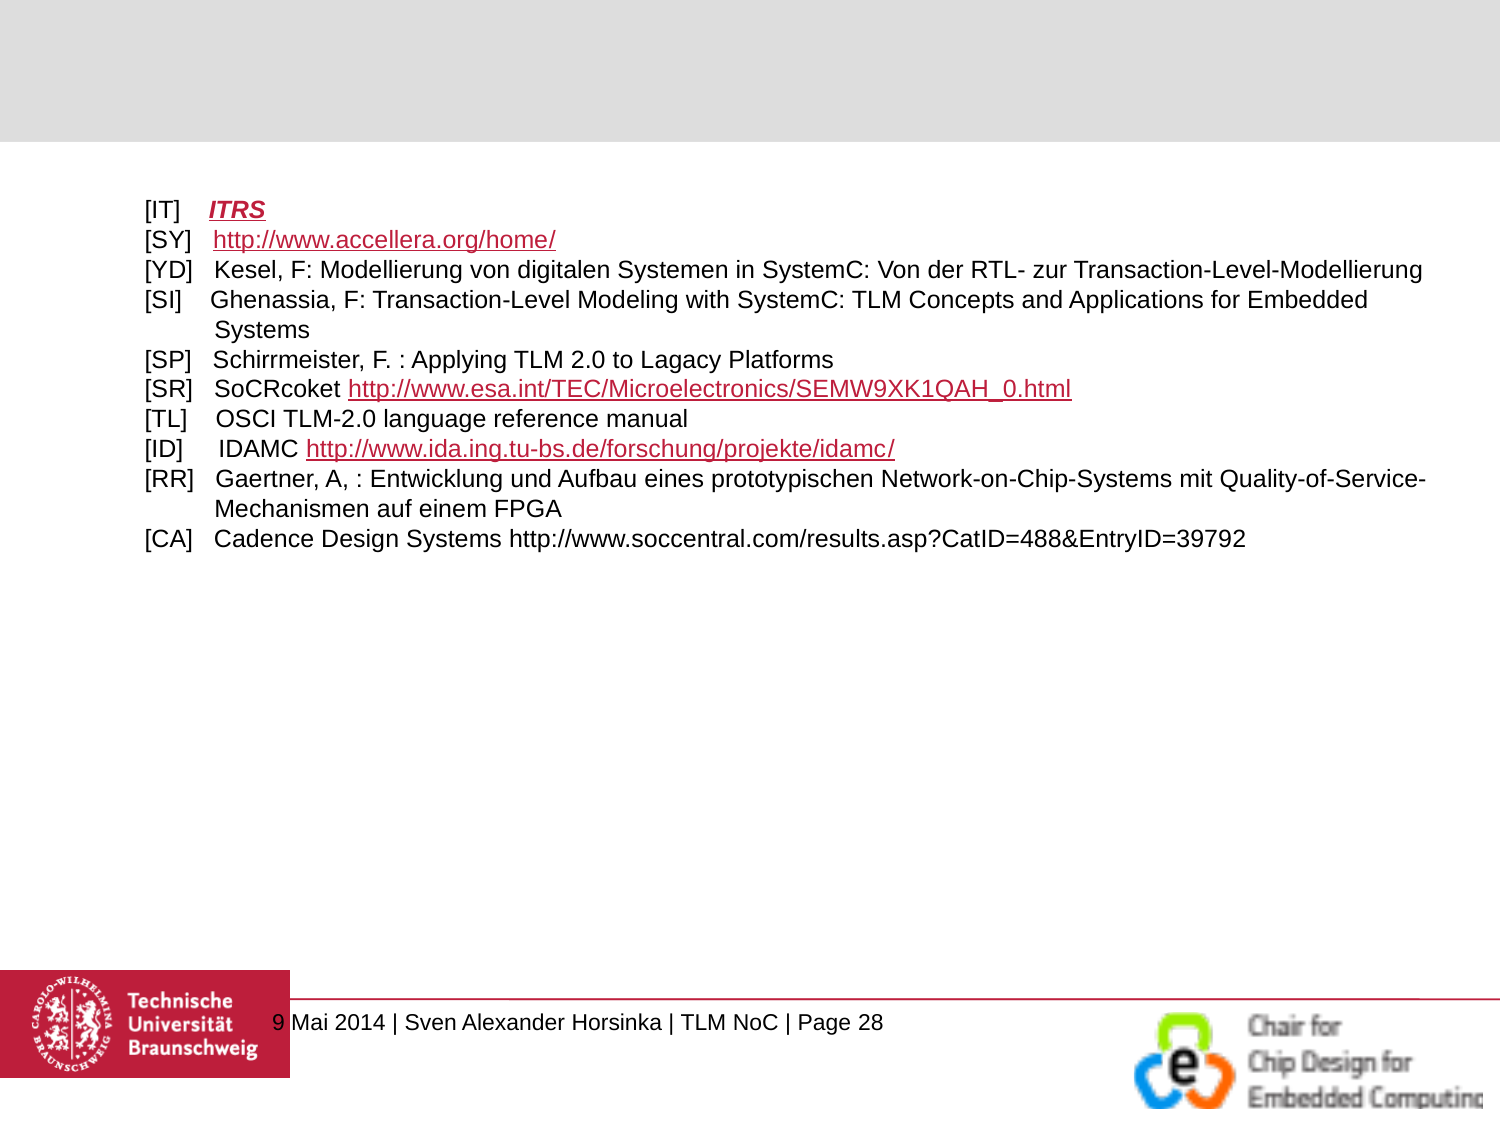

#
[IT]    ITRS
[SY]   http://www.accellera.org/home/
[YD]   Kesel, F: Modellierung von digitalen Systemen in SystemC: Von der RTL- zur Transaction-Level-Modellierung
[SI]    Ghenassia, F: Transaction-Level Modeling with SystemC: TLM Concepts and Applications for Embedded
          Systems
[SP]   Schirrmeister, F. : Applying TLM 2.0 to Lagacy Platforms
[SR]   SoCRcoket http://www.esa.int/TEC/Microelectronics/SEMW9XK1QAH_0.html
[TL]    OSCI TLM-2.0 language reference manual
[ID]     IDAMC http://www.ida.ing.tu-bs.de/forschung/projekte/idamc/
[RR]   Gaertner, A, : Entwicklung und Aufbau eines prototypischen Network-on-Chip-Systems mit Quality-of-Service-
          Mechanismen auf einem FPGA
[CA]   Cadence Design Systems http://www.soccentral.com/results.asp?CatID=488&EntryID=39792